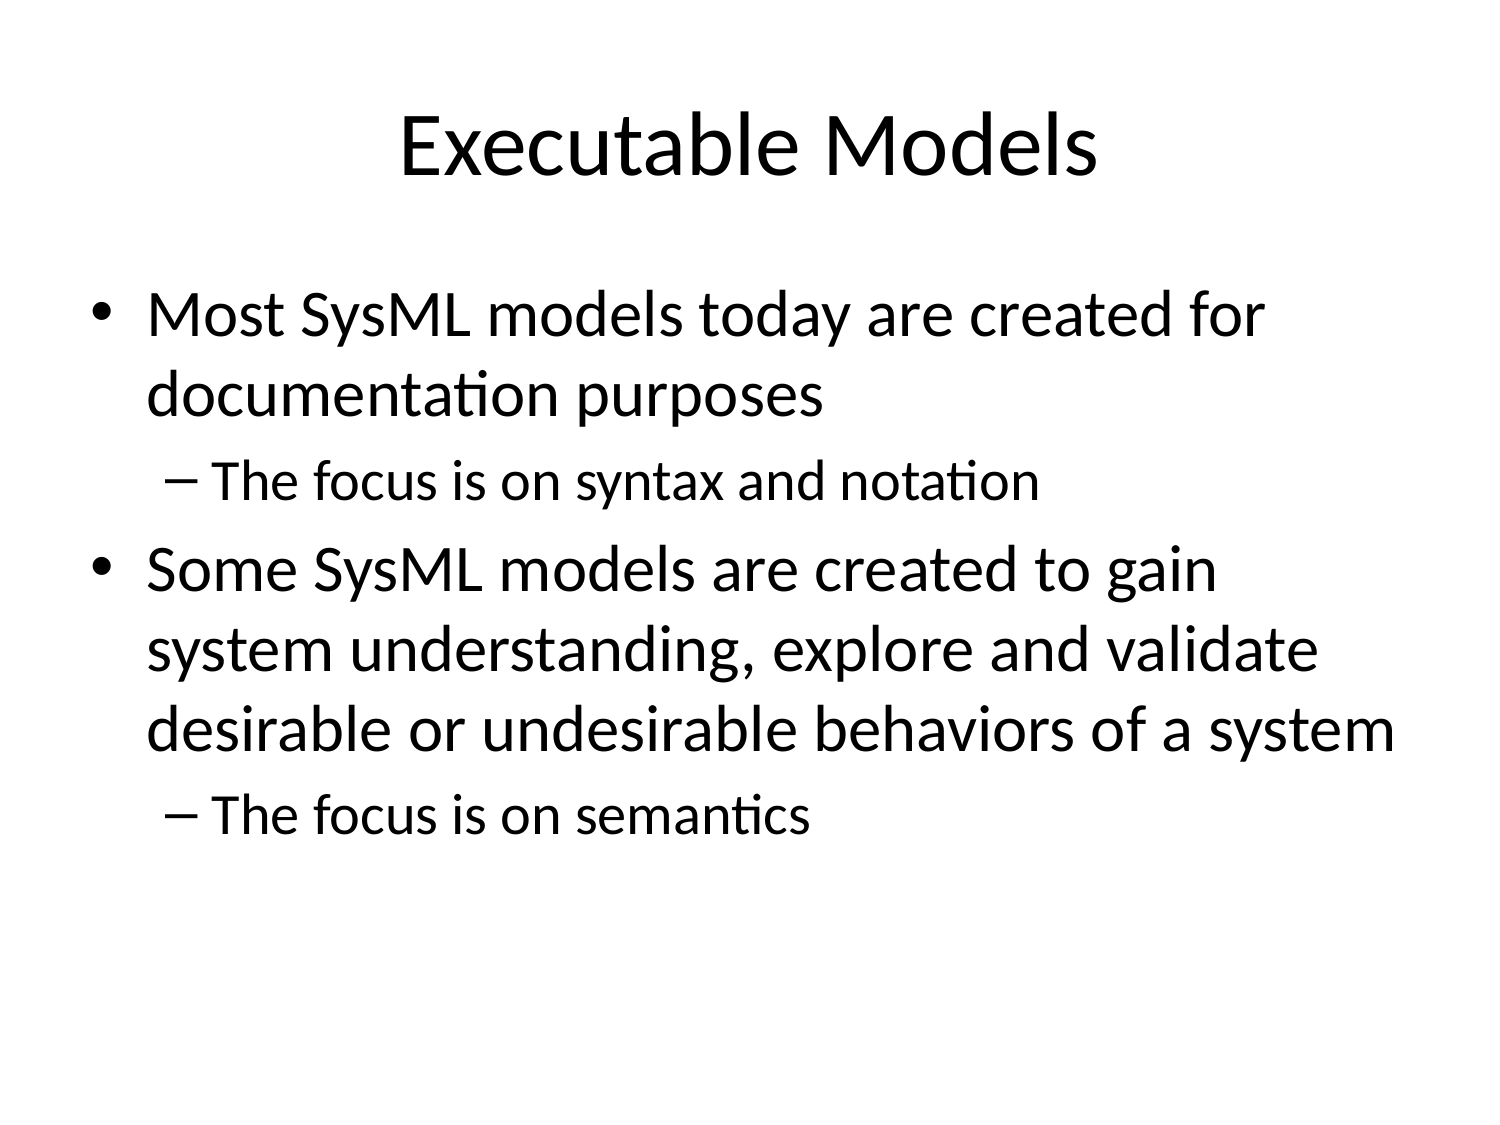

# Executable Models
Most SysML models today are created for documentation purposes
The focus is on syntax and notation
Some SysML models are created to gain system understanding, explore and validate desirable or undesirable behaviors of a system
The focus is on semantics